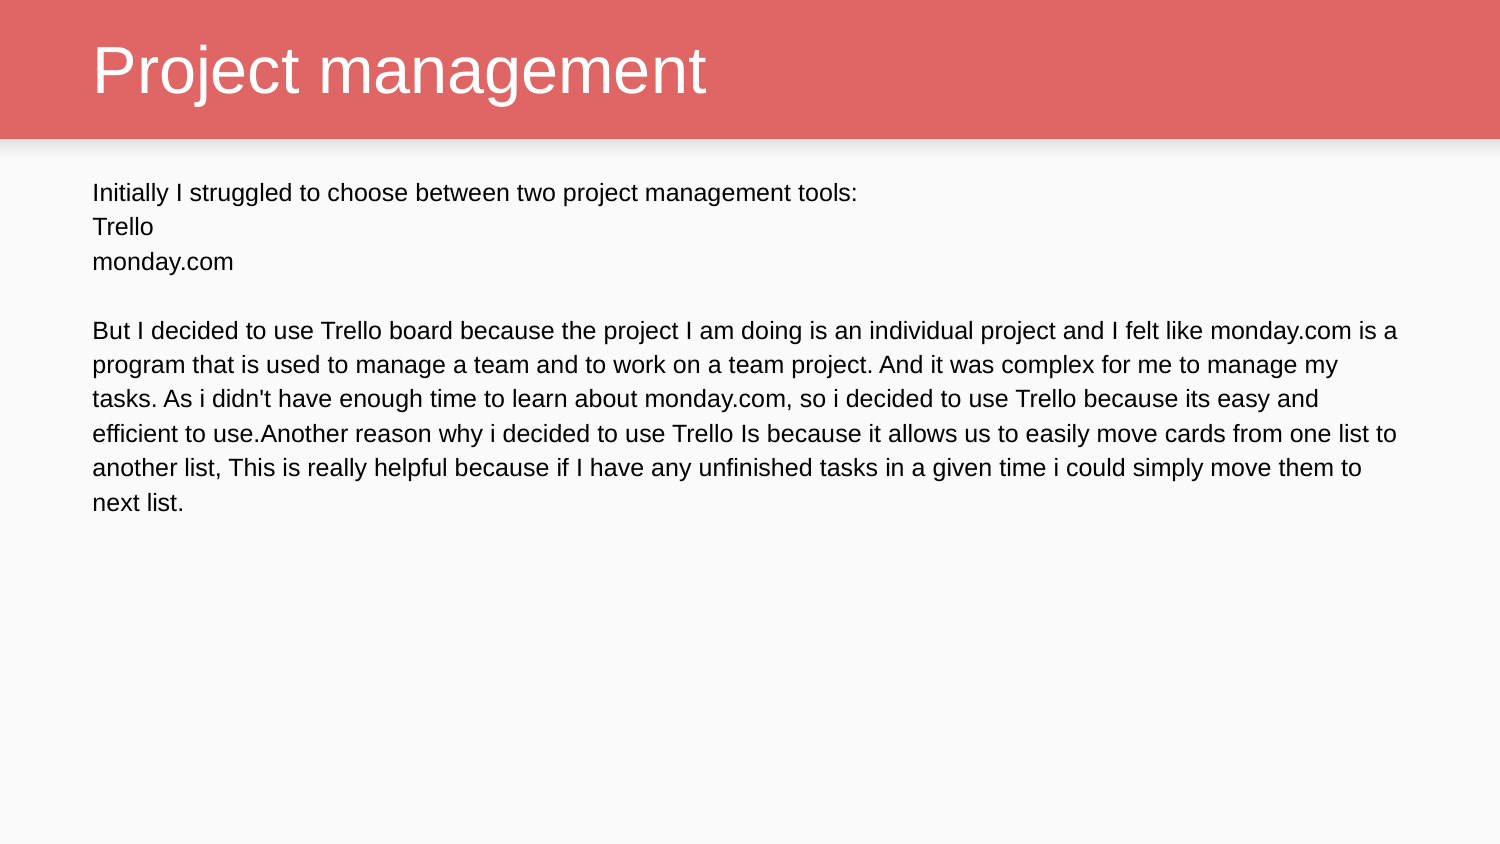

# Project management
Initially I struggled to choose between two project management tools:
Trello
monday.com

But I decided to use Trello board because the project I am doing is an individual project and I felt like monday.com is a program that is used to manage a team and to work on a team project. And it was complex for me to manage my tasks. As i didn't have enough time to learn about monday.com, so i decided to use Trello because its easy and efficient to use.Another reason why i decided to use Trello Is because it allows us to easily move cards from one list to another list, This is really helpful because if I have any unfinished tasks in a given time i could simply move them to next list.